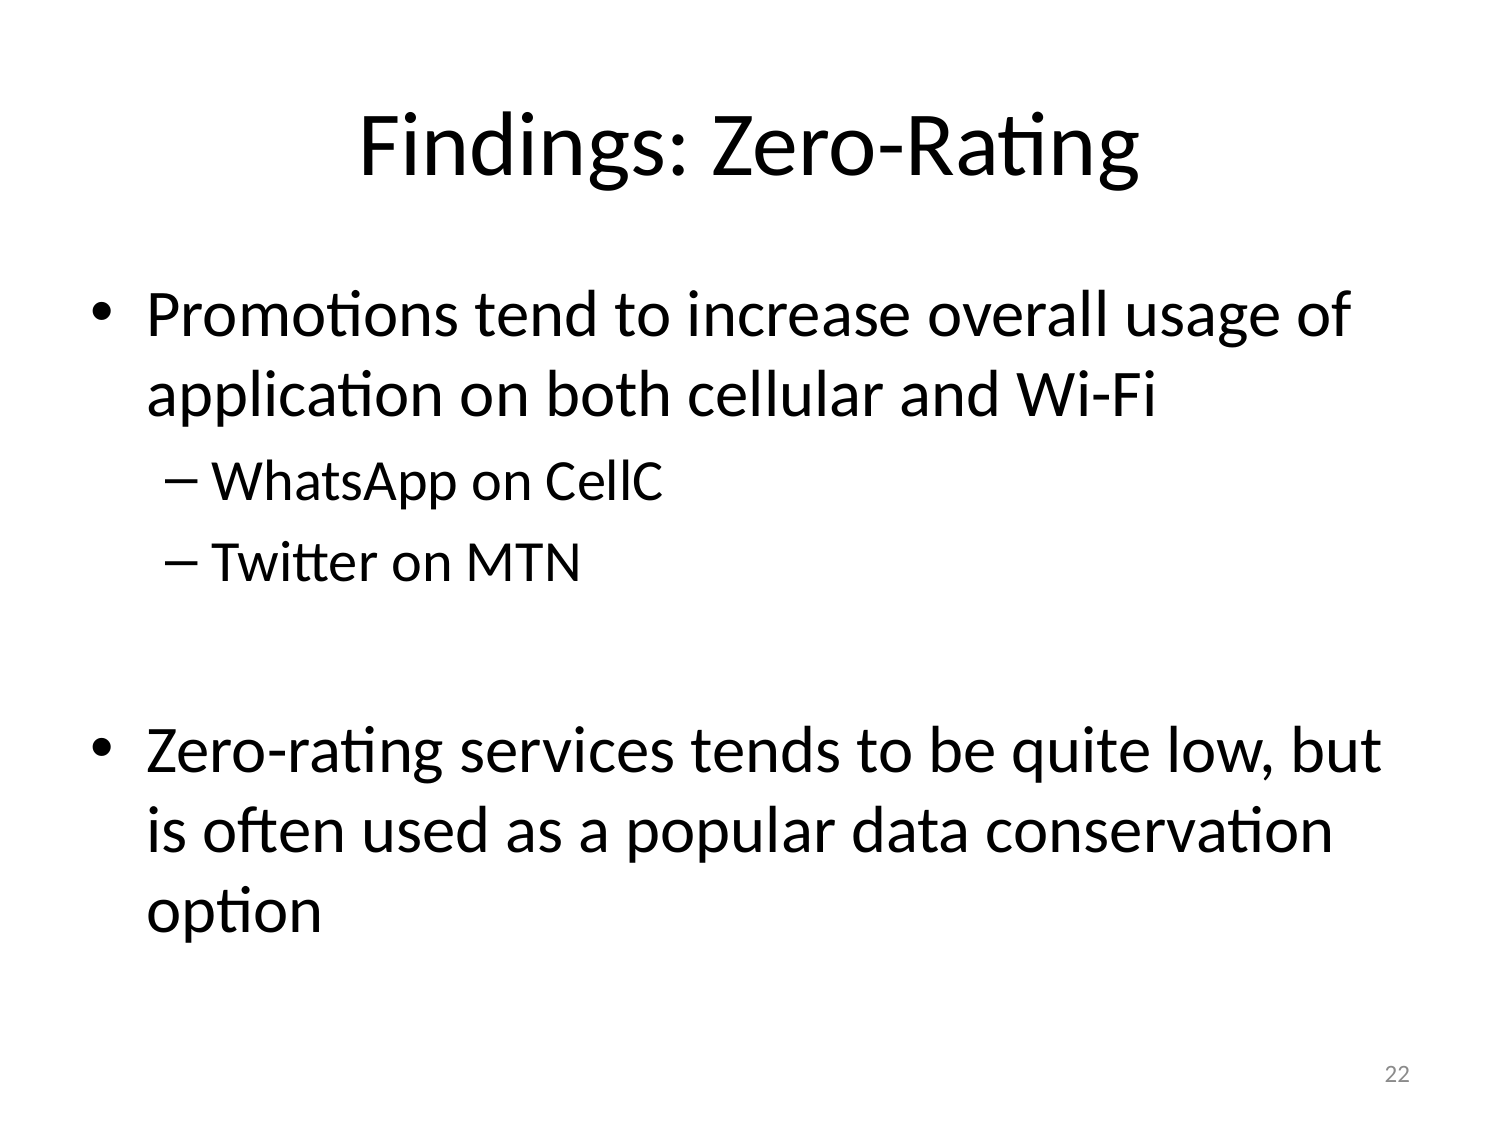

# Findings: Zero-Rating
Promotions tend to increase overall usage of application on both cellular and Wi-Fi
WhatsApp on CellC
Twitter on MTN

Zero-rating services tends to be quite low, but is often used as a popular data conservation option
22